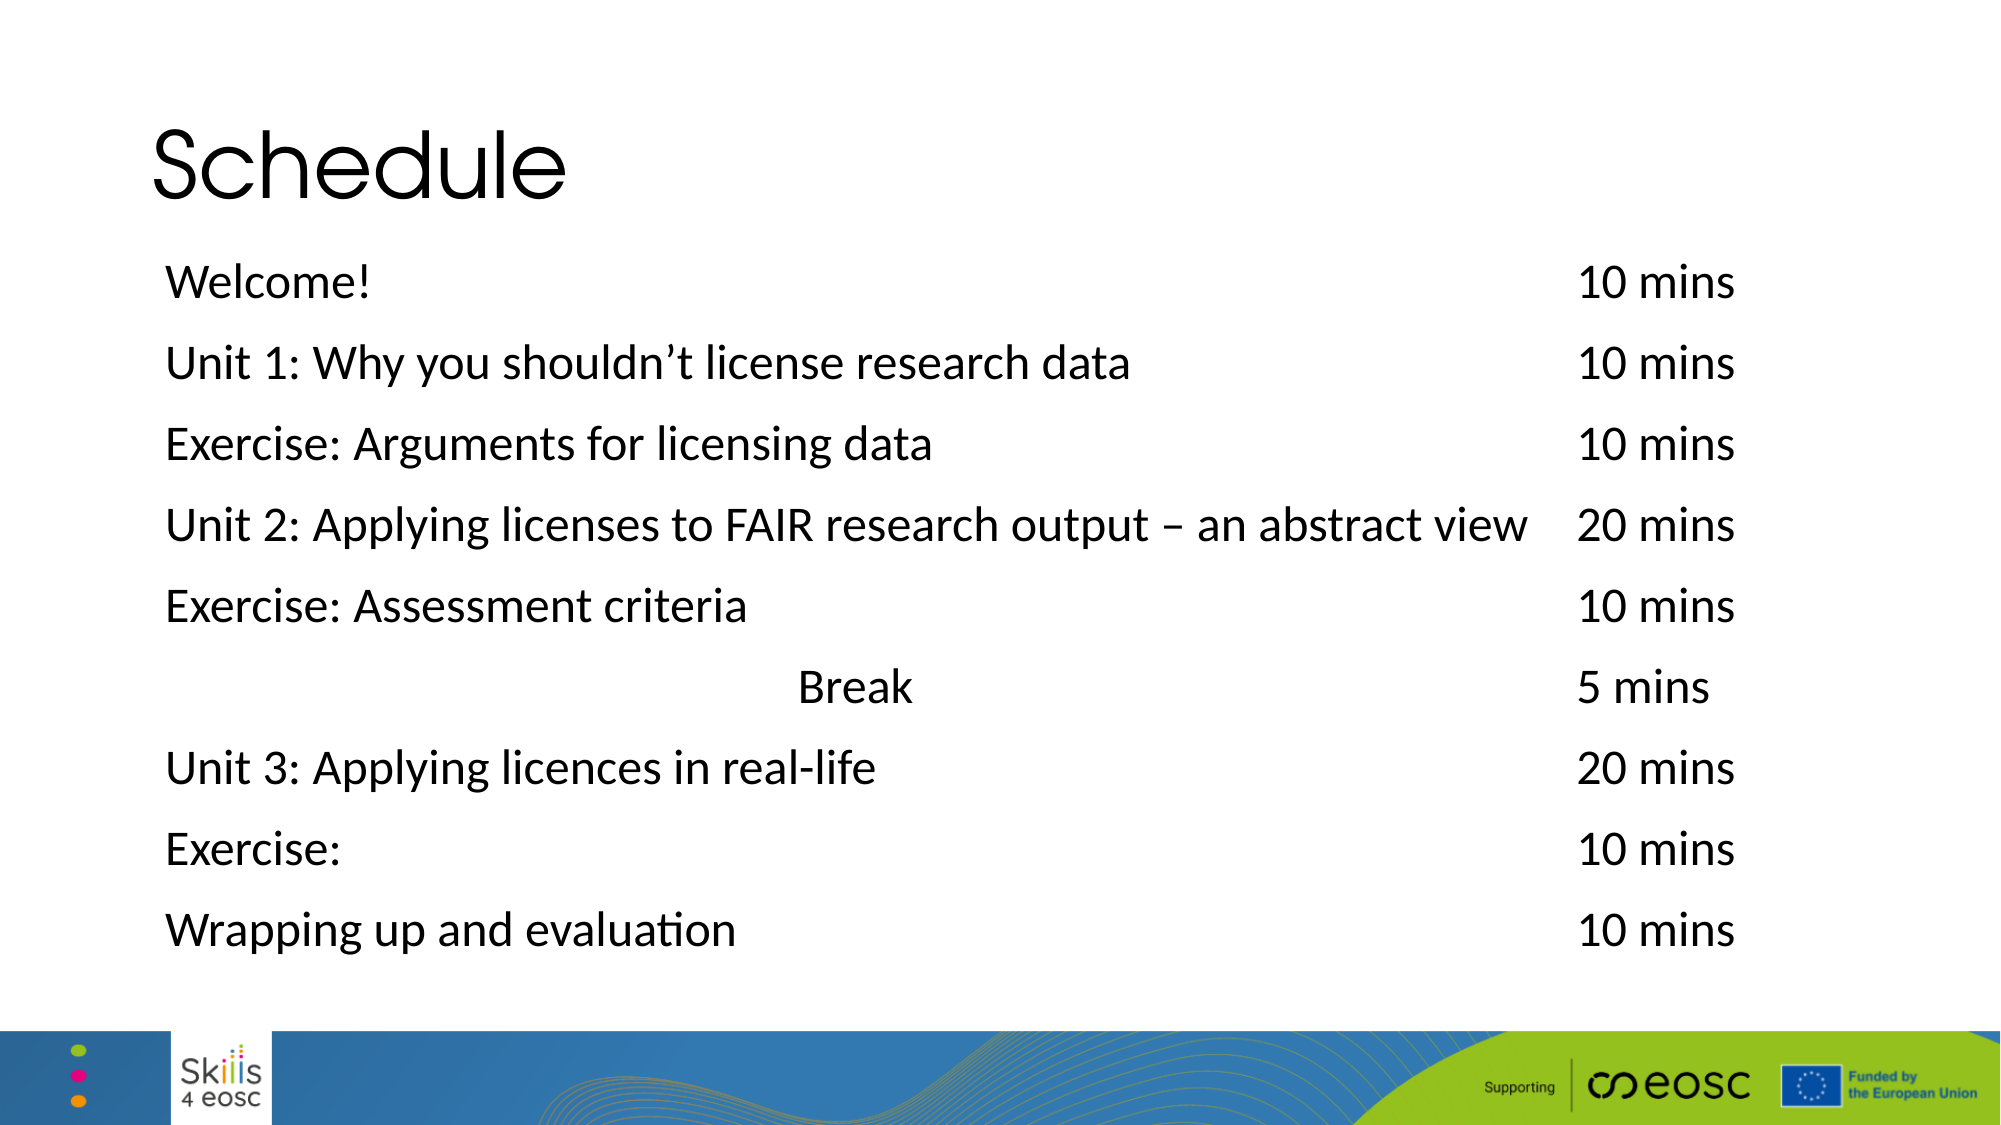

# Schedule
| Welcome! | 10 mins |
| --- | --- |
| Unit 1: Why you shouldn’t license research data | 10 mins |
| Exercise: Arguments for licensing data | 10 mins |
| Unit 2: Applying licenses to FAIR research output – an abstract view | 20 mins |
| Exercise: Assessment criteria | 10 mins |
| Break | 5 mins |
| Unit 3: Applying licences in real-life | 20 mins |
| Exercise: | 10 mins |
| Wrapping up and evaluation | 10 mins |